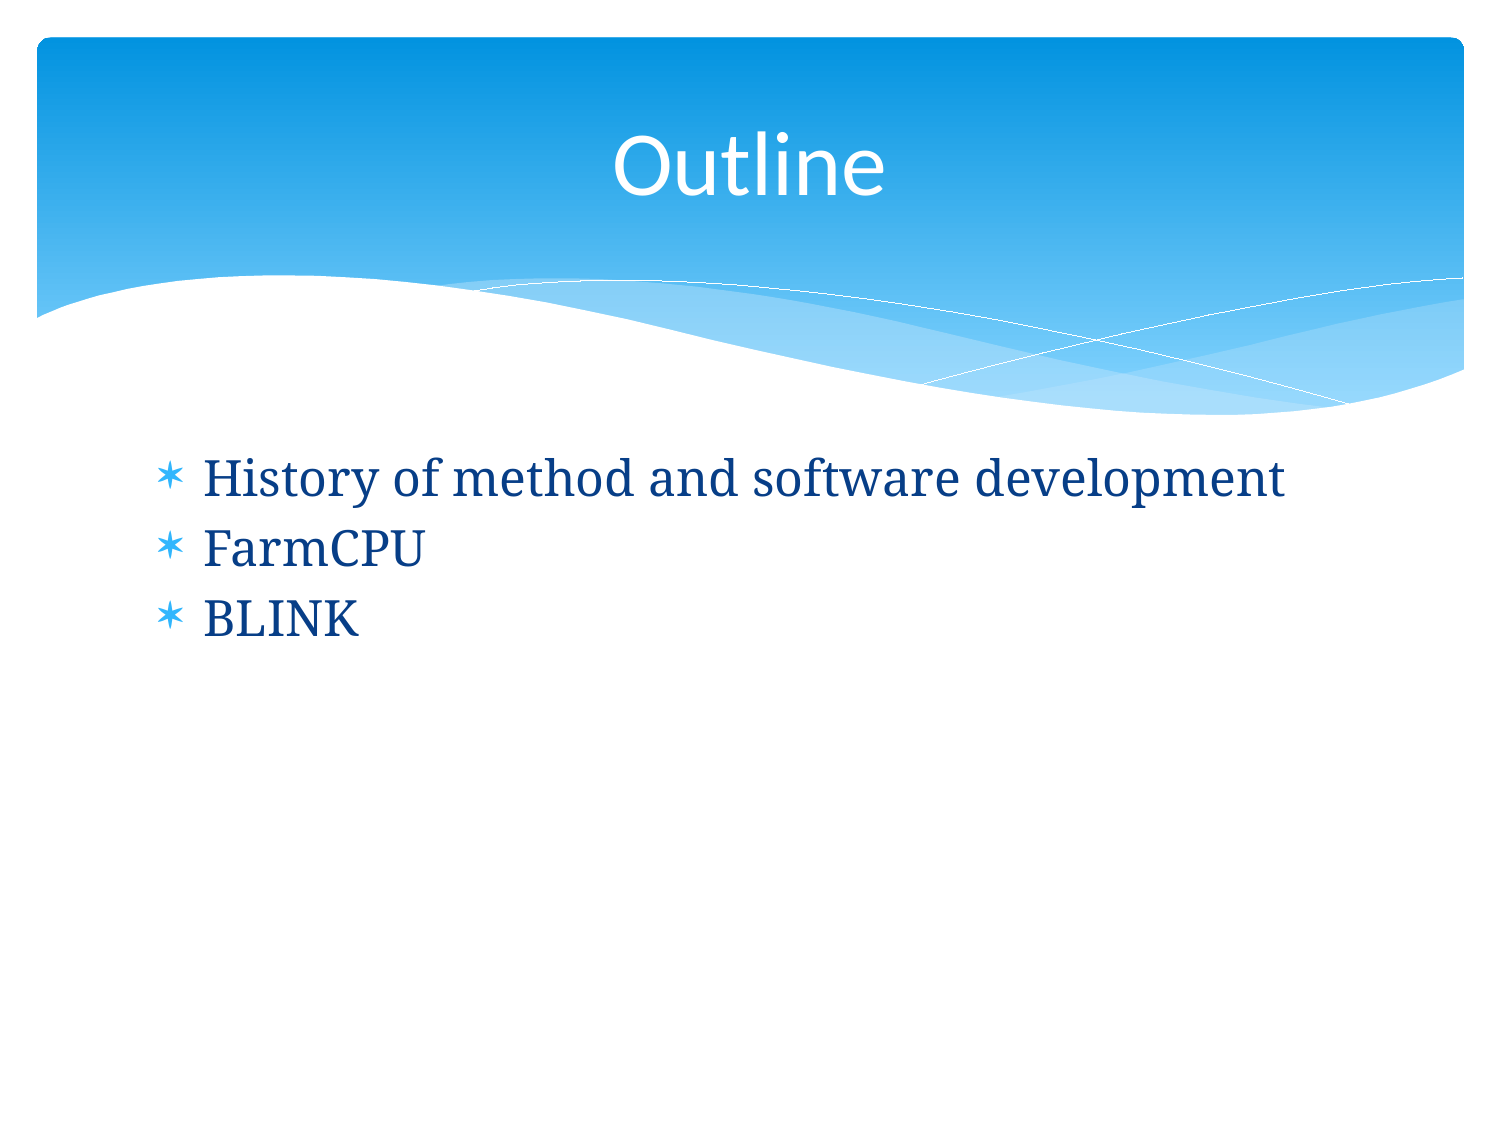

# Outline
History of method and software development
FarmCPU
BLINK